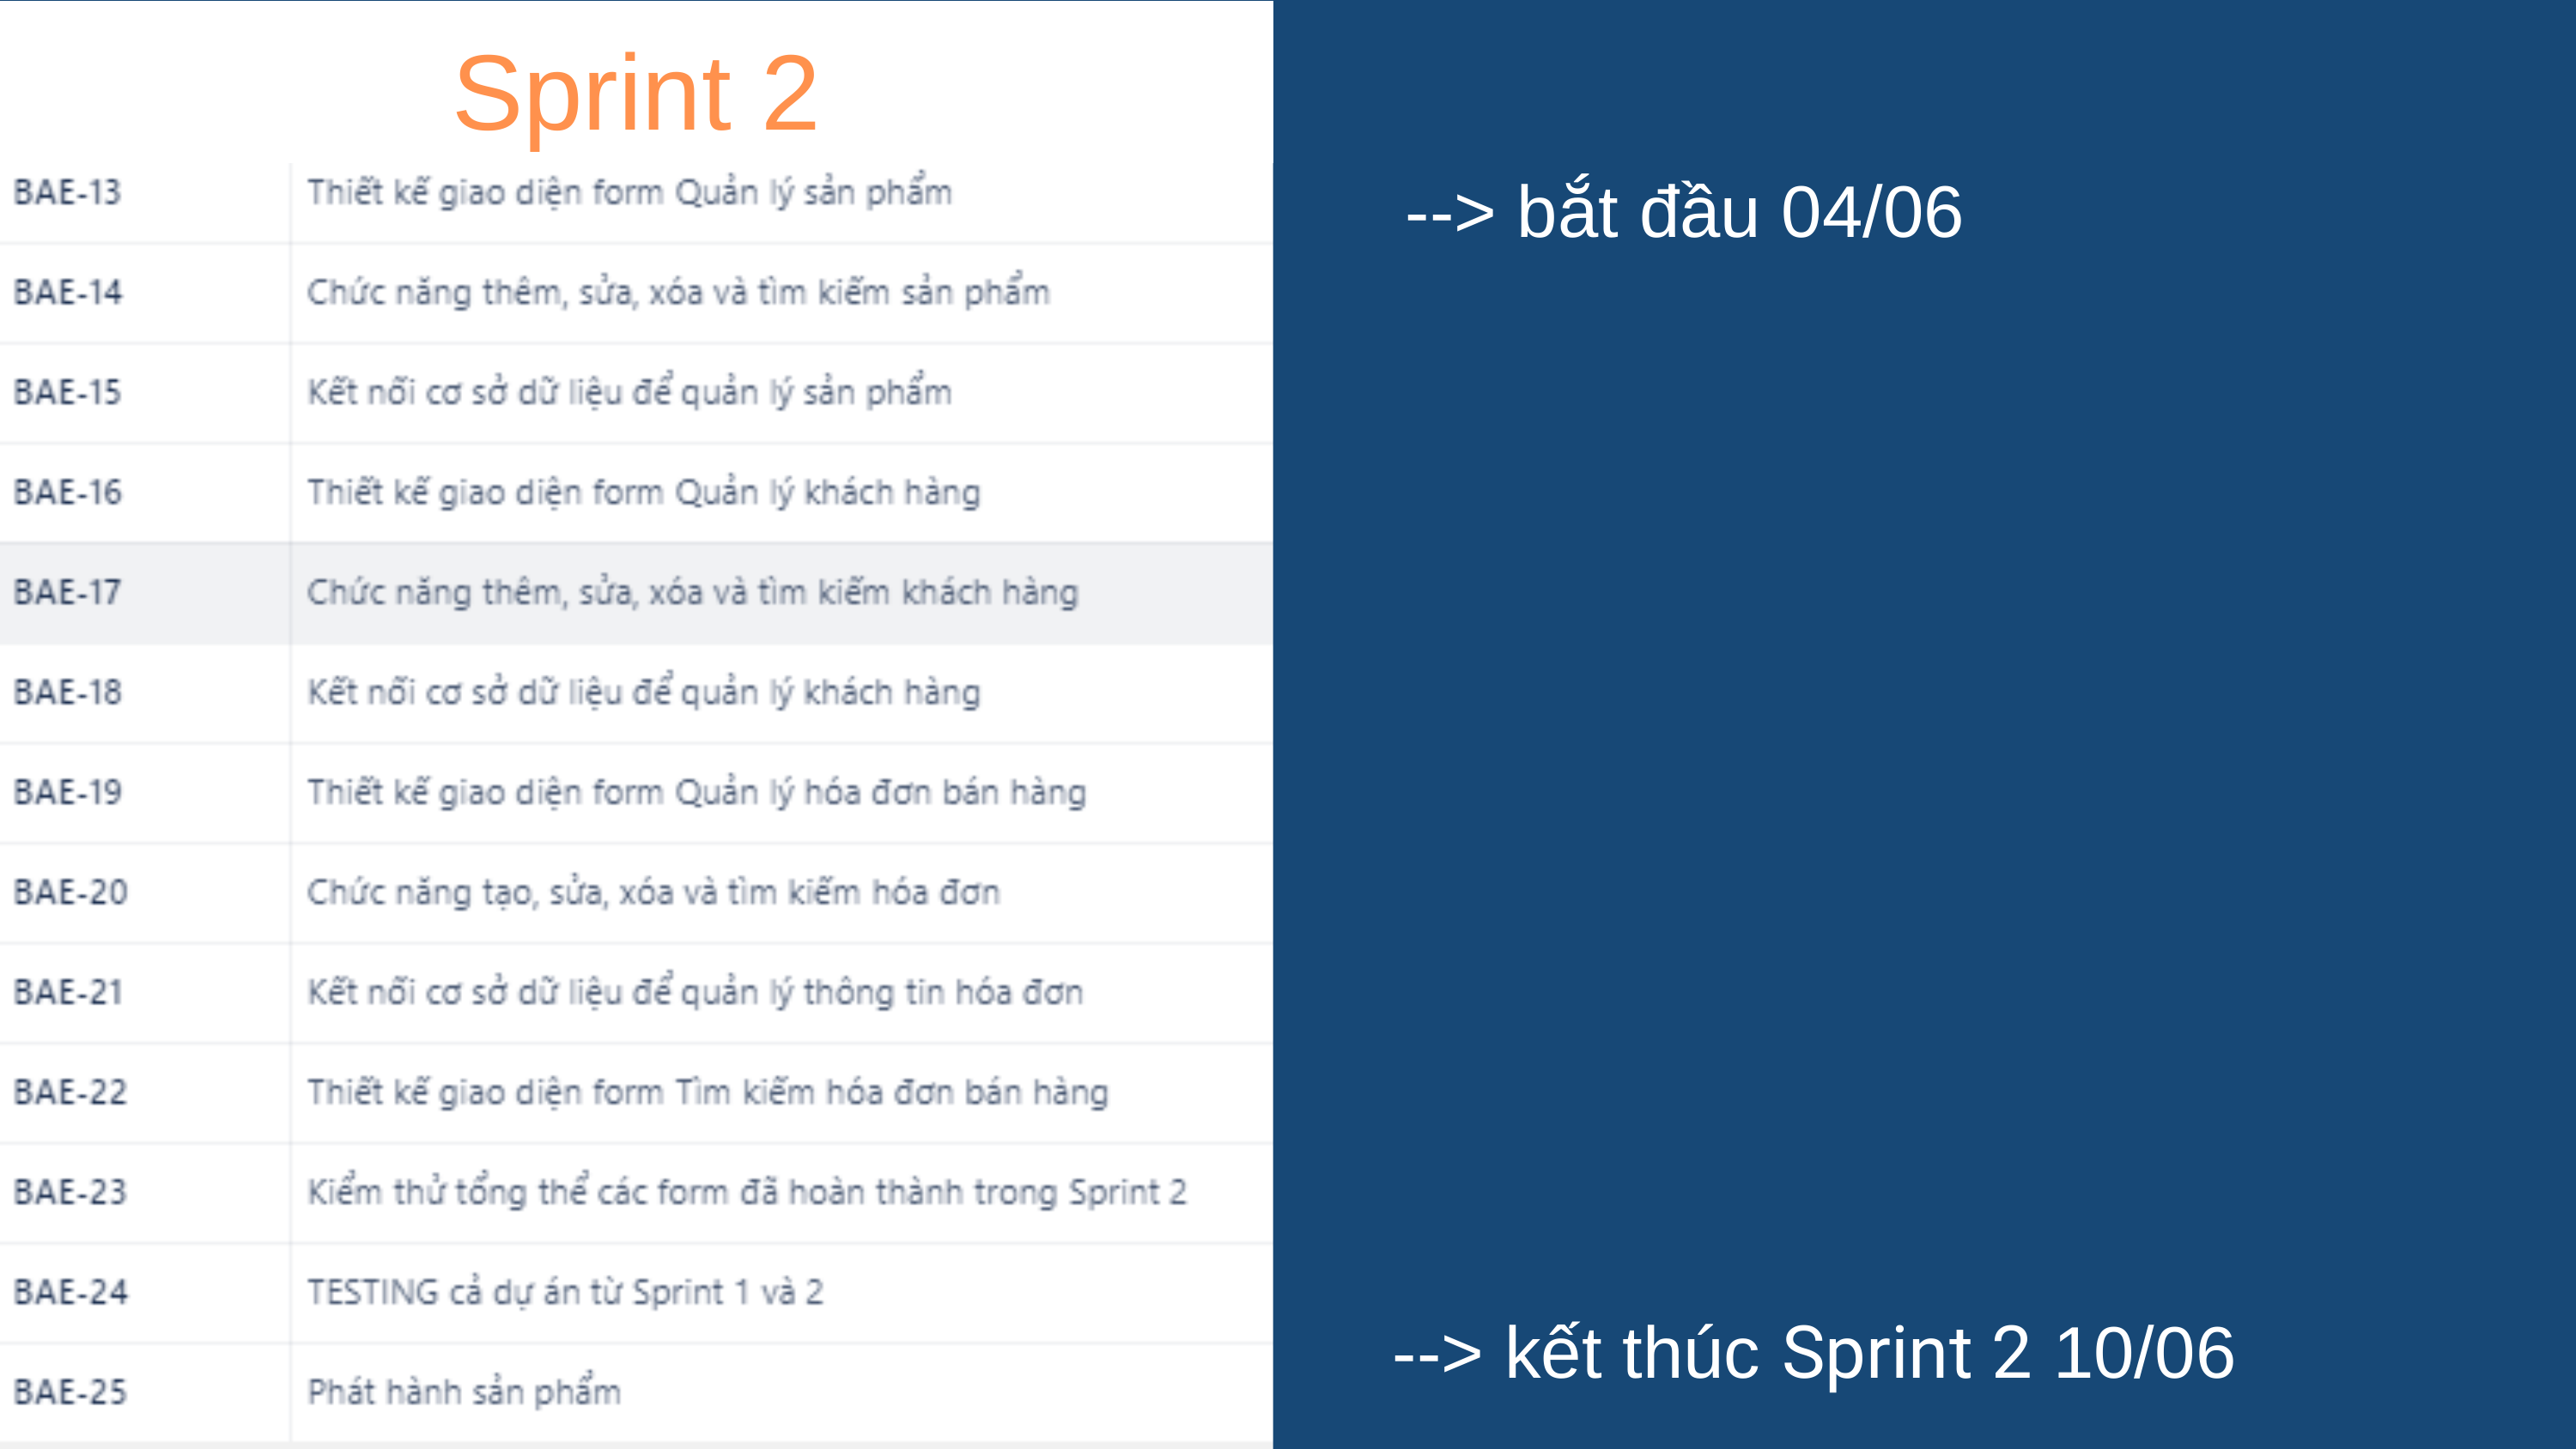

Sprint 2

dvcxvcxvcxbv

--> bắt đầu 04/06
--> kết thúc Sprint 2 10/06